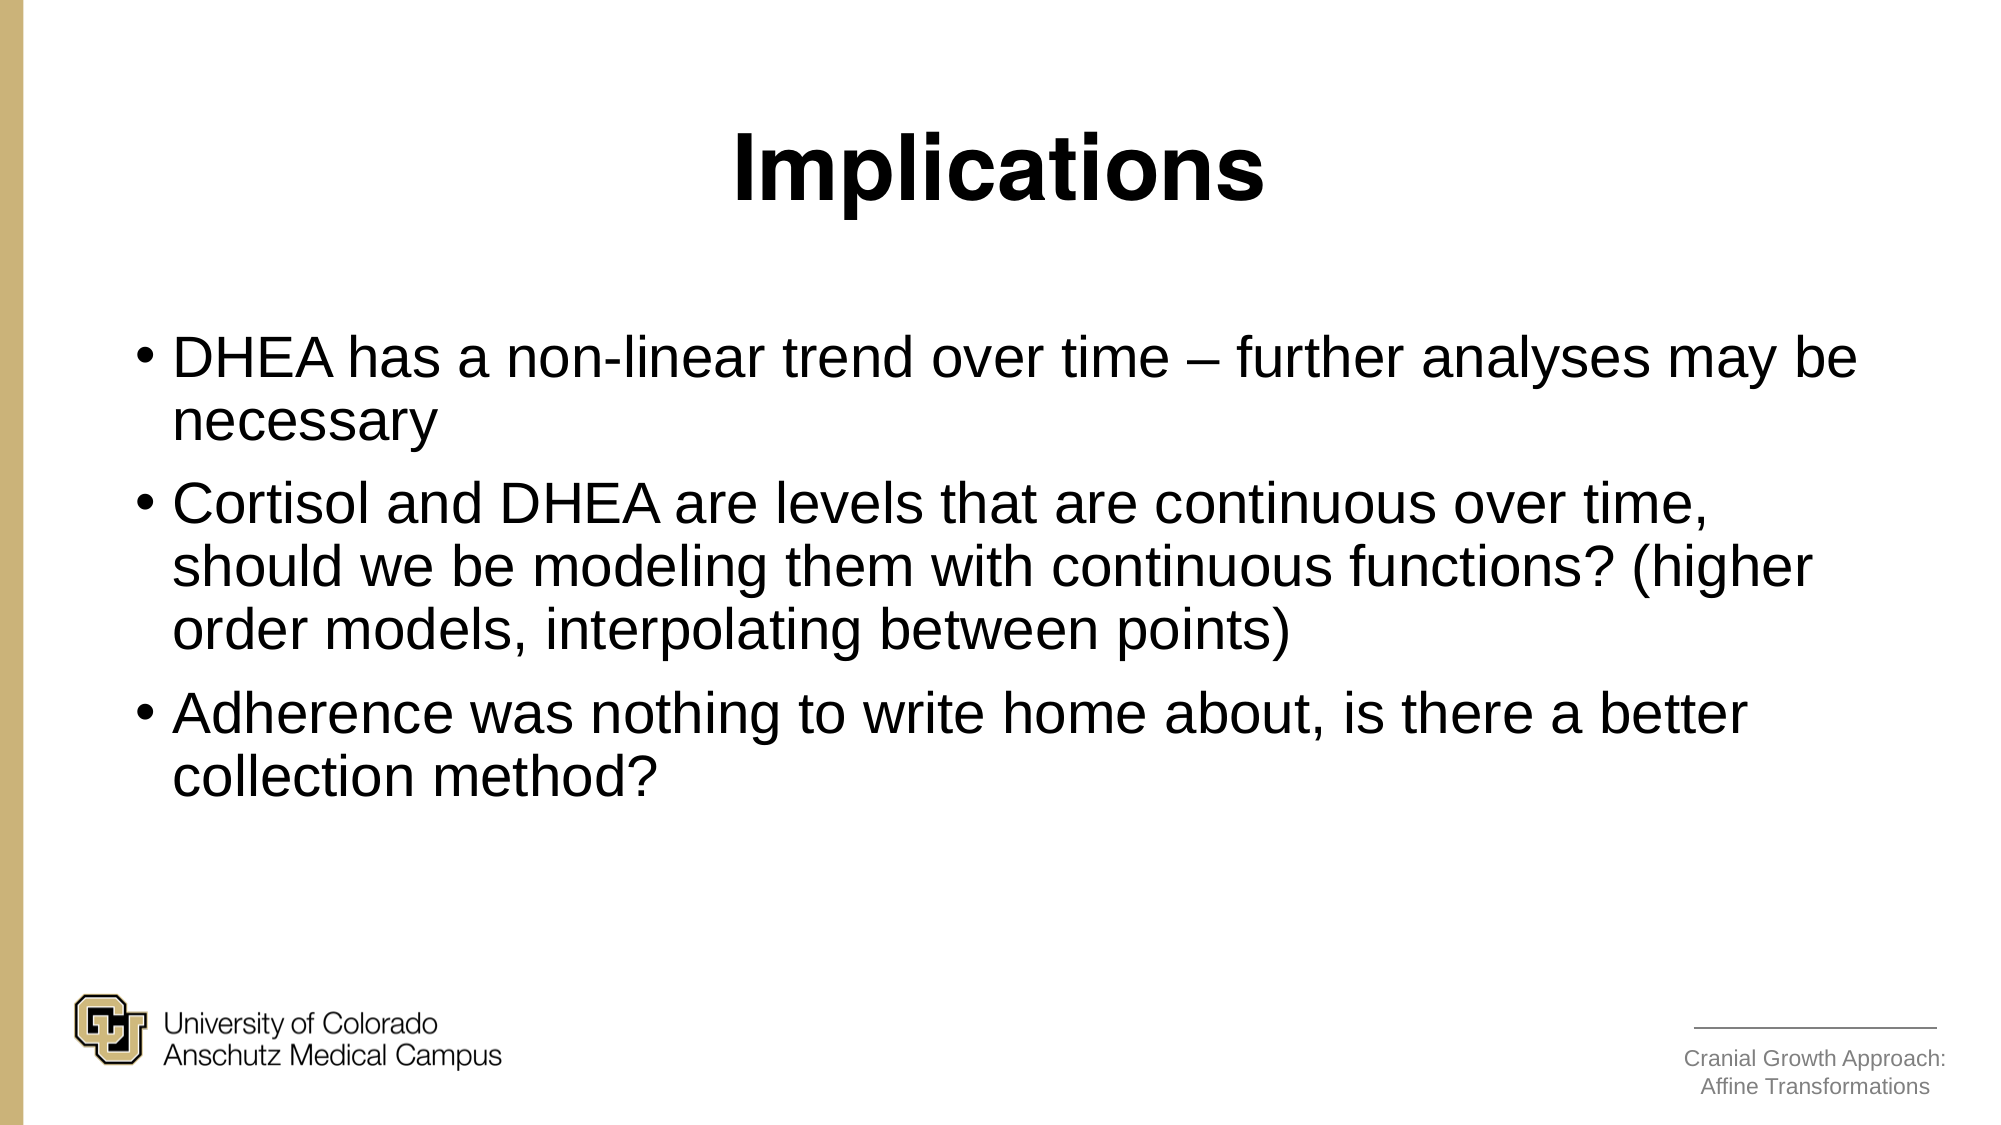

Implications
DHEA has a non-linear trend over time – further analyses may be necessary
Cortisol and DHEA are levels that are continuous over time, should we be modeling them with continuous functions? (higher order models, interpolating between points)
Adherence was nothing to write home about, is there a better collection method?